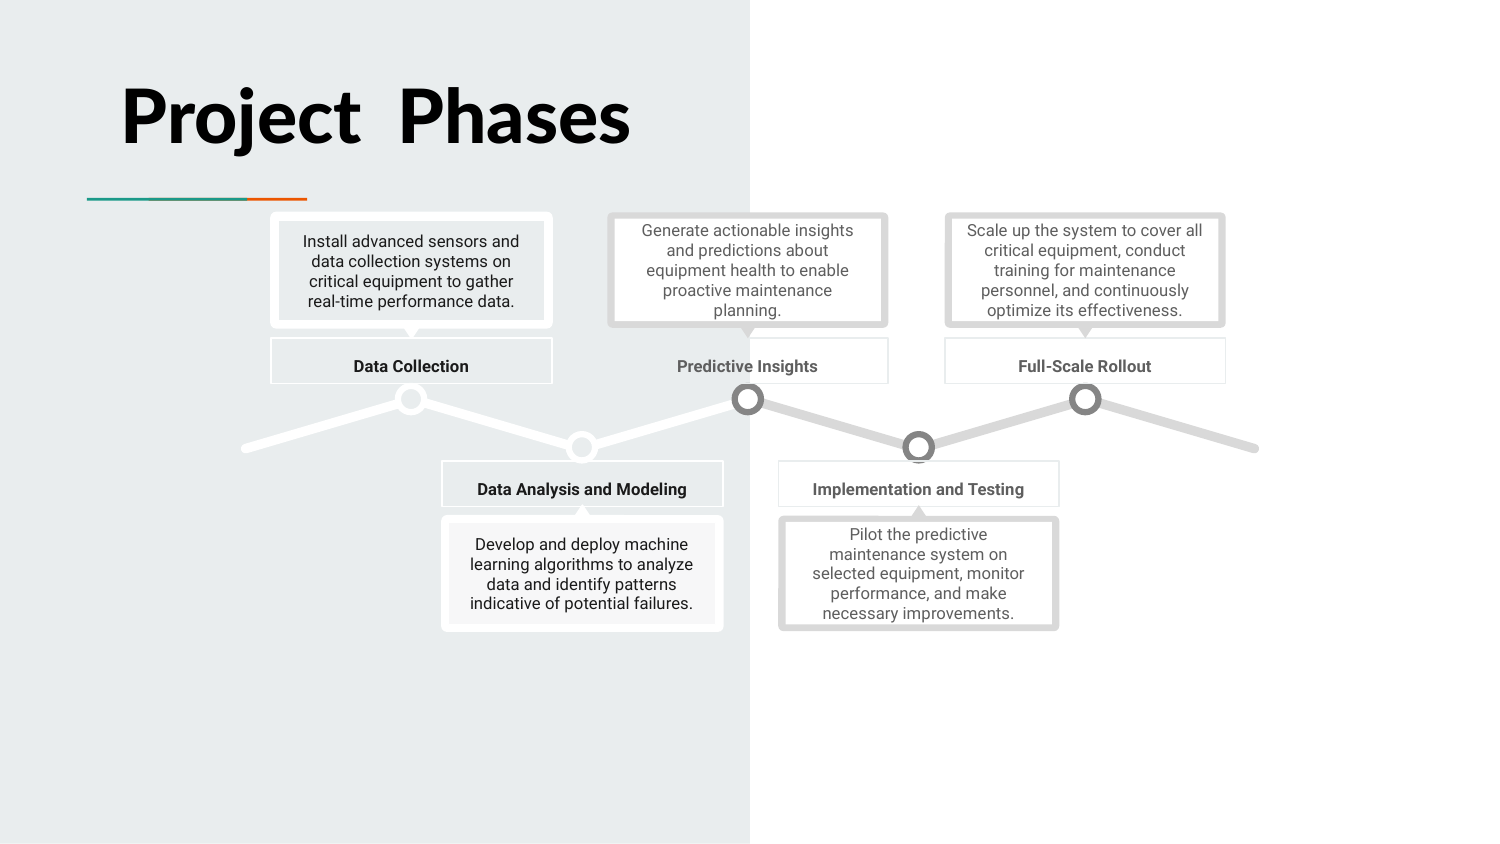

Project  Phases

Install advanced sensors and data collection systems on critical equipment to gather real-time performance data.

Data Collection

Generate actionable insights and predictions about equipment health to enable proactive maintenance planning.

Predictive Insights

Scale up the system to cover all critical equipment, conduct training for maintenance personnel, and continuously optimize its effectiveness.

Full-Scale Rollout

Data Analysis and Modeling

Develop and deploy machine learning algorithms to analyze data and identify patterns indicative of potential failures.

Implementation and Testing

Pilot the predictive maintenance system on selected equipment, monitor performance, and make necessary improvements.